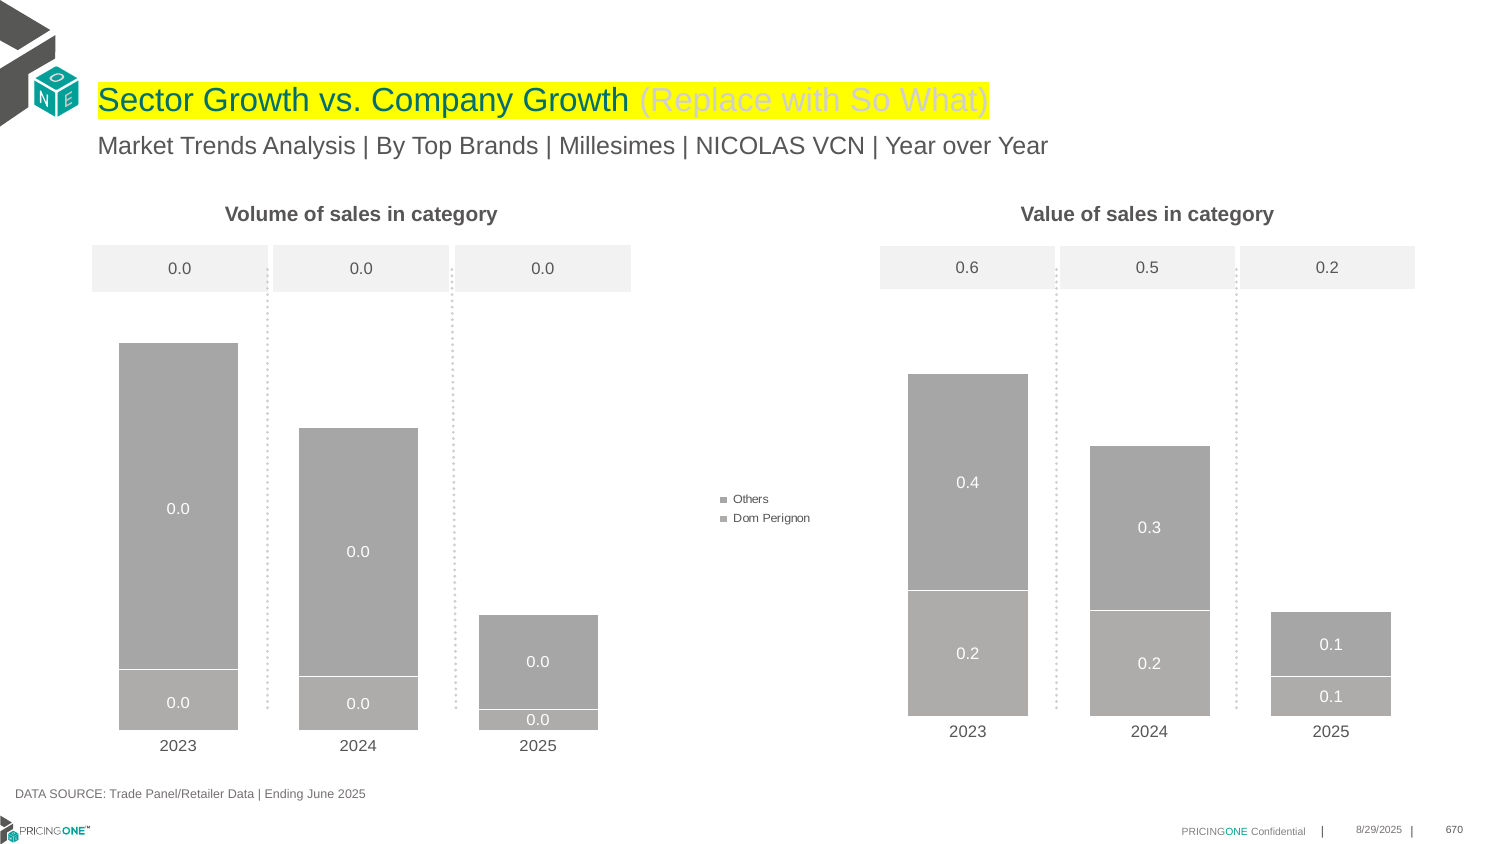

# Sector Growth vs. Company Growth (Replace with So What)
Market Trends Analysis | By Top Brands | Millesimes | NICOLAS VCN | Year over Year
| Value of sales in category |  |  |
| --- | --- | --- |
| 0.6 | 0.5 | 0.2 |
| Volume of sales in category |  |  |
| --- | --- | --- |
| 0.0 | 0.0 | 0.0 |

### Chart

| Category | Dom Perignon | Others |
|---|---|---|
| 2023 | 0.209579 | 0.363001 |
| 2024 | 0.176973 | 0.276136 |
| 2025 | 0.066866 | 0.108651 |

### Chart

| Category | Dom Perignon | Others |
|---|---|---|
| 2023 | 0.000568 | 0.003012 |
| 2024 | 0.000504 | 0.002293 |
| 2025 | 0.0002 | 0.000869 |
DATA SOURCE: Trade Panel/Retailer Data | Ending June 2025

8/29/2025
670